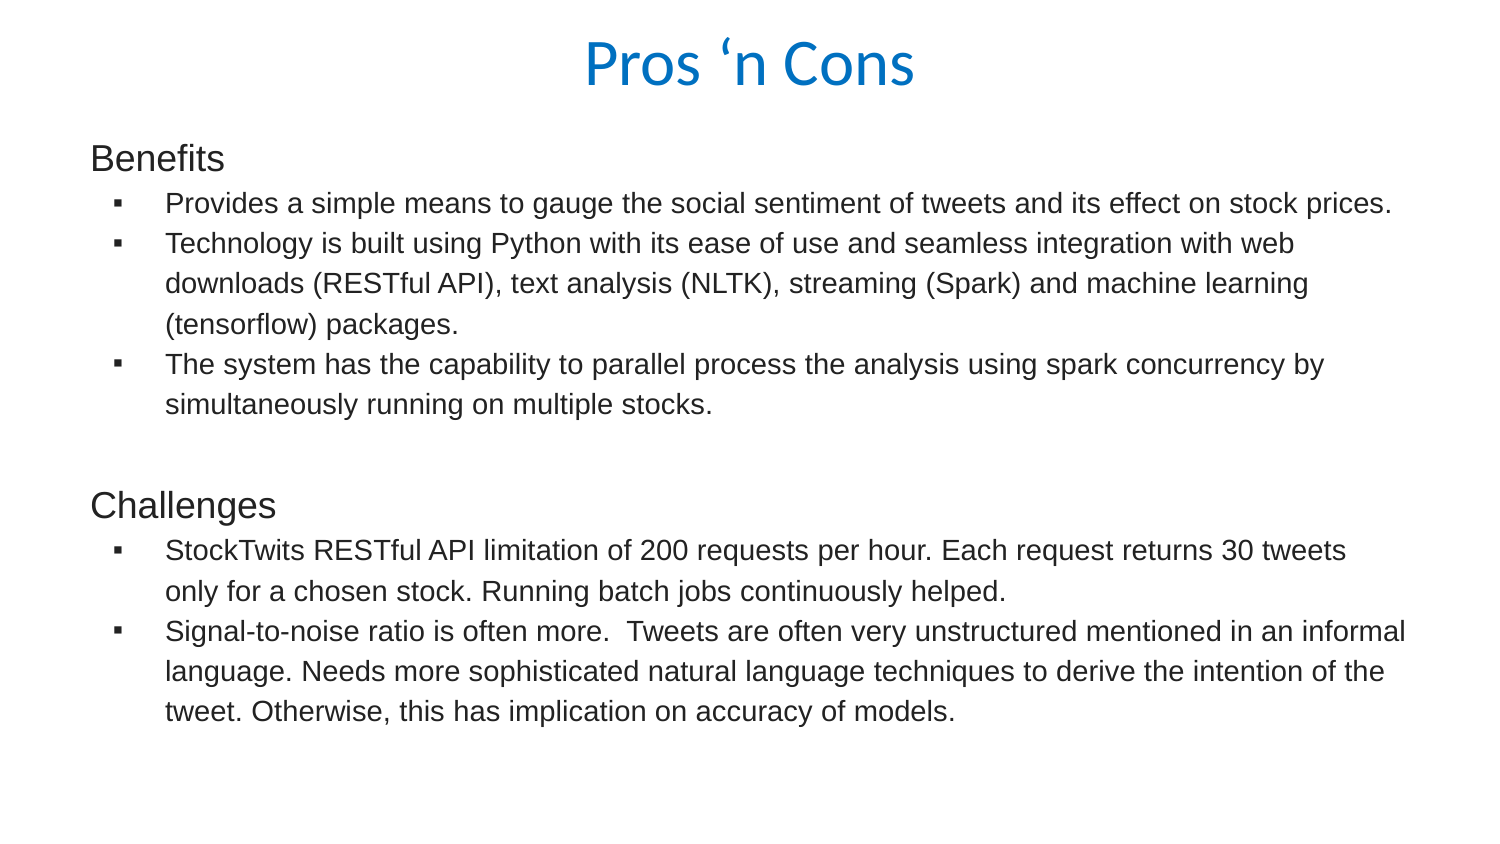

# Pros ‘n Cons
Benefits
Provides a simple means to gauge the social sentiment of tweets and its effect on stock prices.
Technology is built using Python with its ease of use and seamless integration with web downloads (RESTful API), text analysis (NLTK), streaming (Spark) and machine learning (tensorflow) packages.
The system has the capability to parallel process the analysis using spark concurrency by simultaneously running on multiple stocks.

Challenges
StockTwits RESTful API limitation of 200 requests per hour. Each request returns 30 tweets only for a chosen stock. Running batch jobs continuously helped.
Signal-to-noise ratio is often more.  Tweets are often very unstructured mentioned in an informal language. Needs more sophisticated natural language techniques to derive the intention of the tweet. Otherwise, this has implication on accuracy of models.